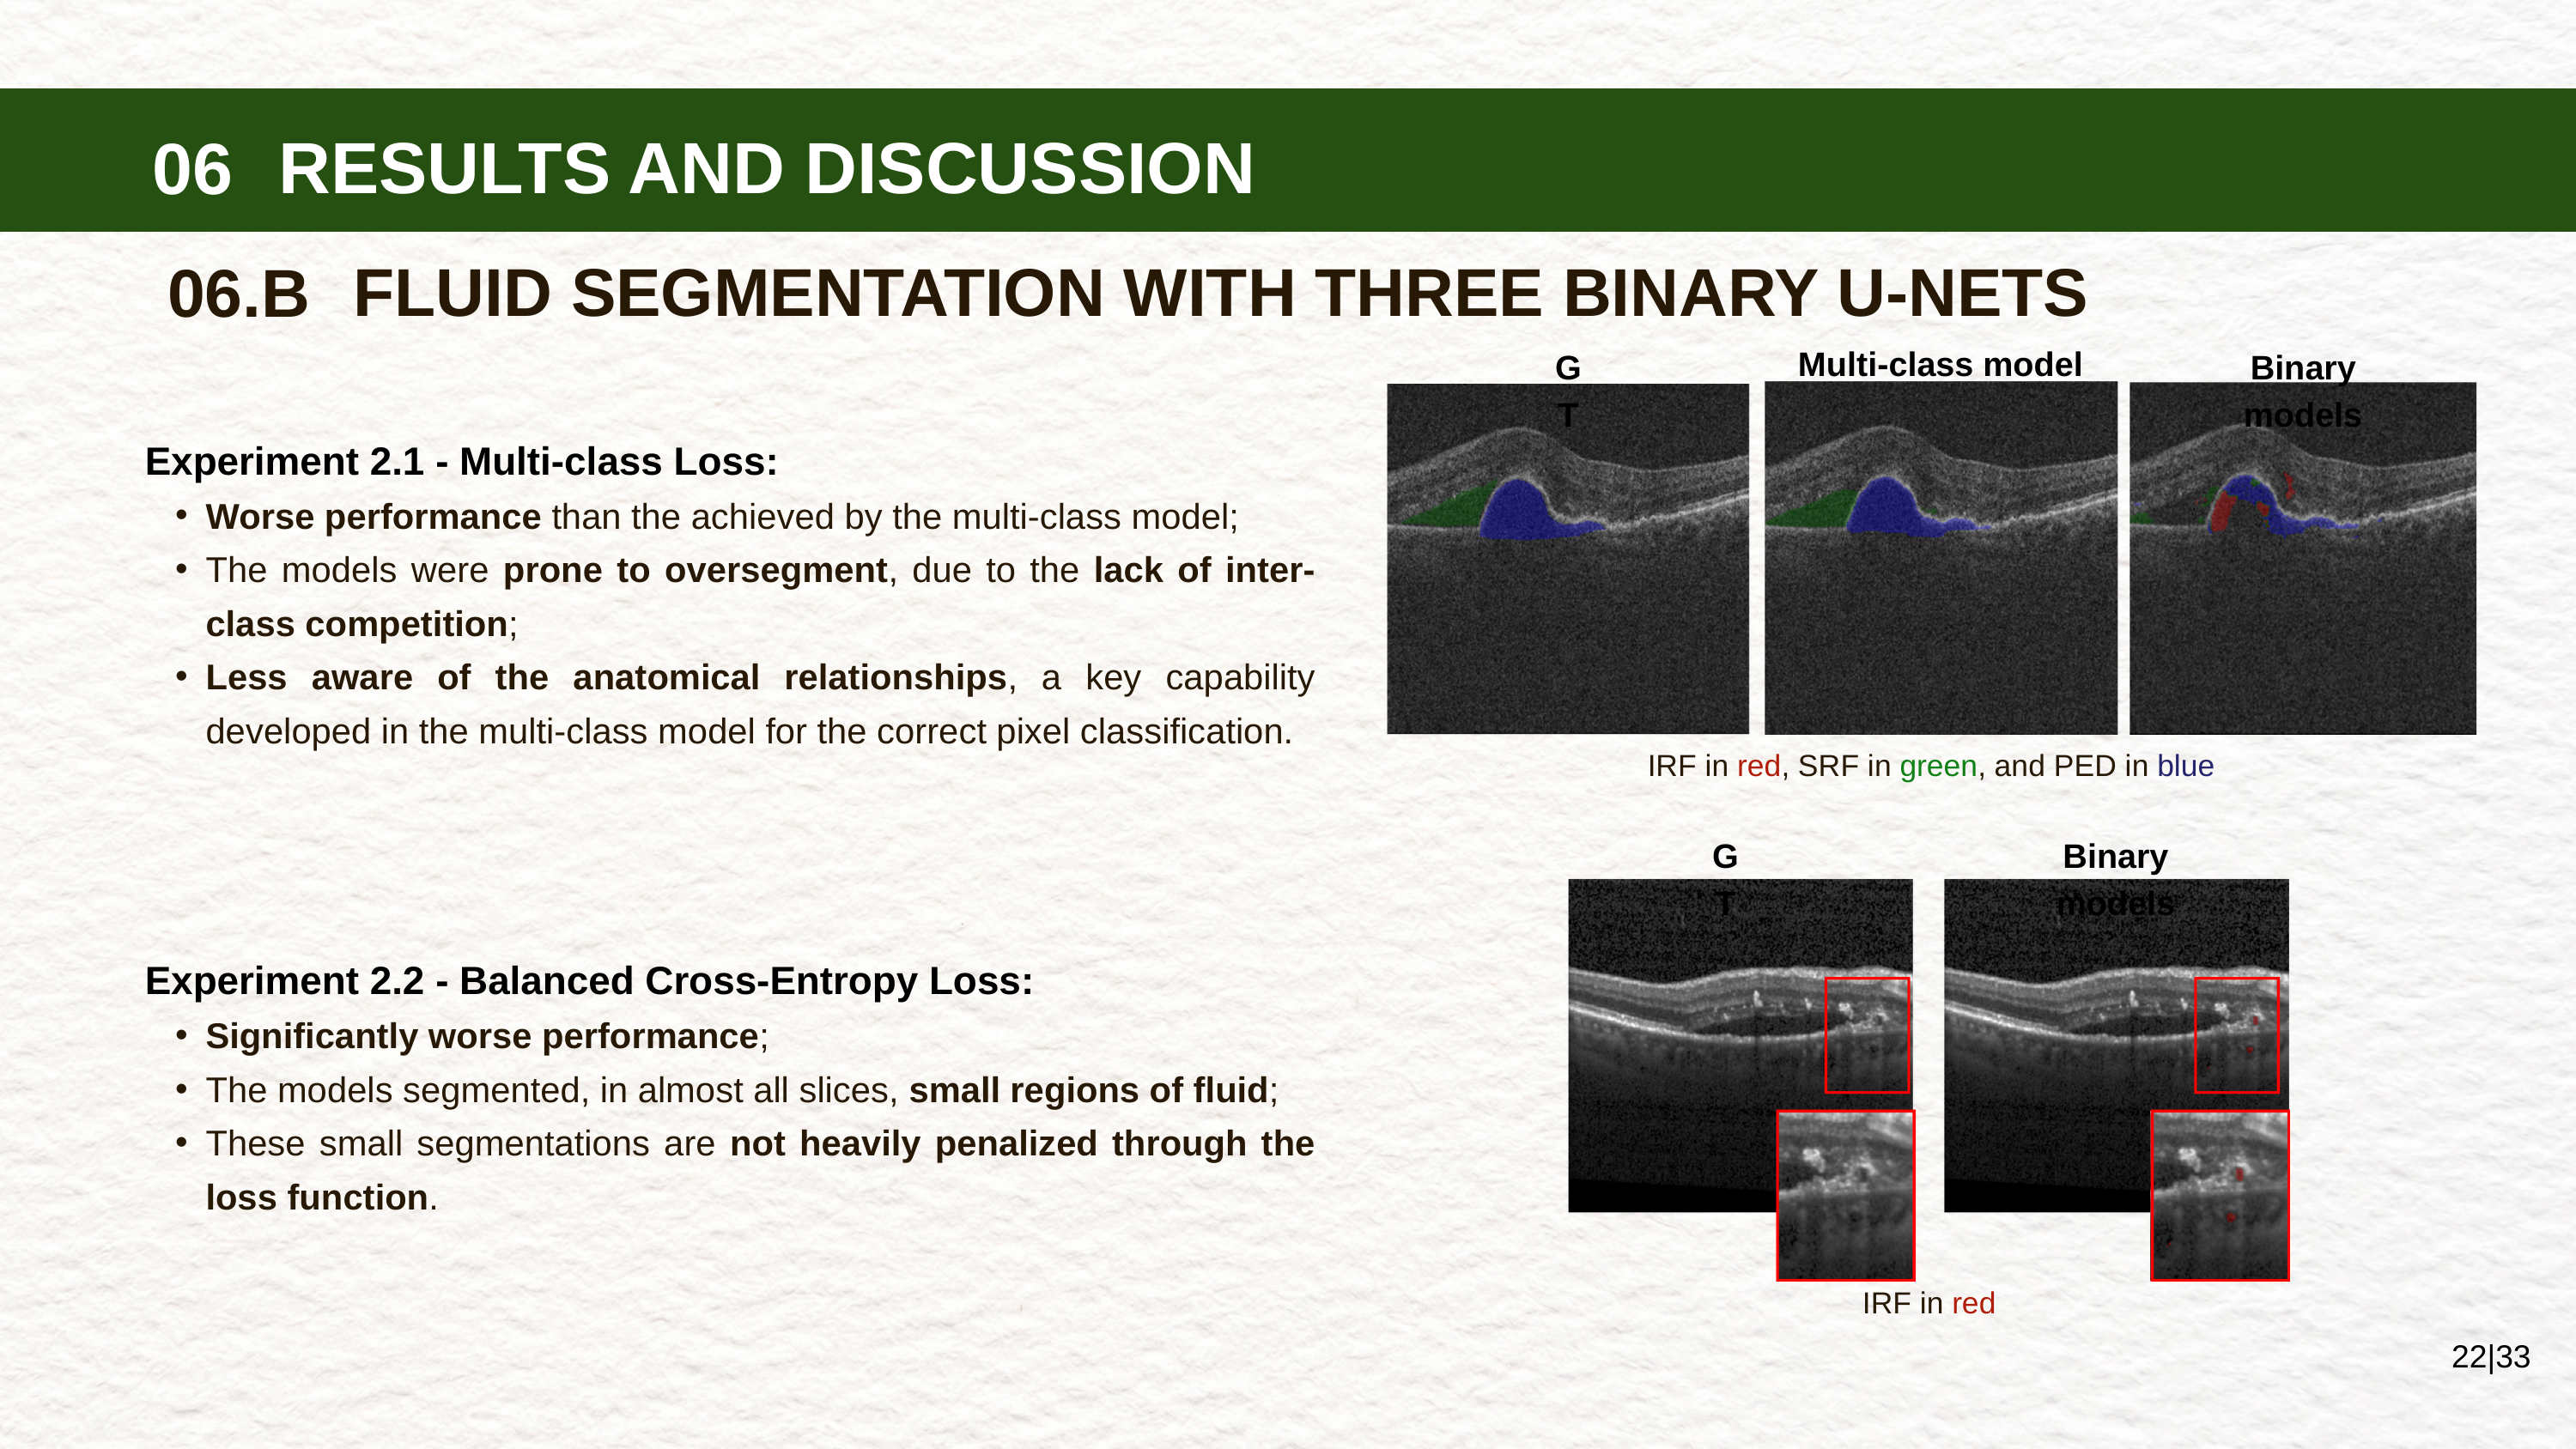

RESULTS AND DISCUSSION
06
RESULTS AND DISCUSSION
06
MATERIALS AND METHODS
04
RESULTS AND DISCUSSION
06
FLUID SEGMENTATION WITH THREE BINARY U-NETS
06.B
Multi-class model
GT
Binary models

Experiment 2.1 - Multi-class Loss:
Worse performance than the achieved by the multi-class model;
The models were prone to oversegment, due to the lack of inter-class competition;
Less aware of the anatomical relationships, a key capability developed in the multi-class model for the correct pixel classification.
IRF in red, SRF in green, and PED in blue

GT
Binary models

Experiment 2.2 - Balanced Cross-Entropy Loss:
Significantly worse performance;
The models segmented, in almost all slices, small regions of fluid;
These small segmentations are not heavily penalized through the loss function.
IRF in red
22|33